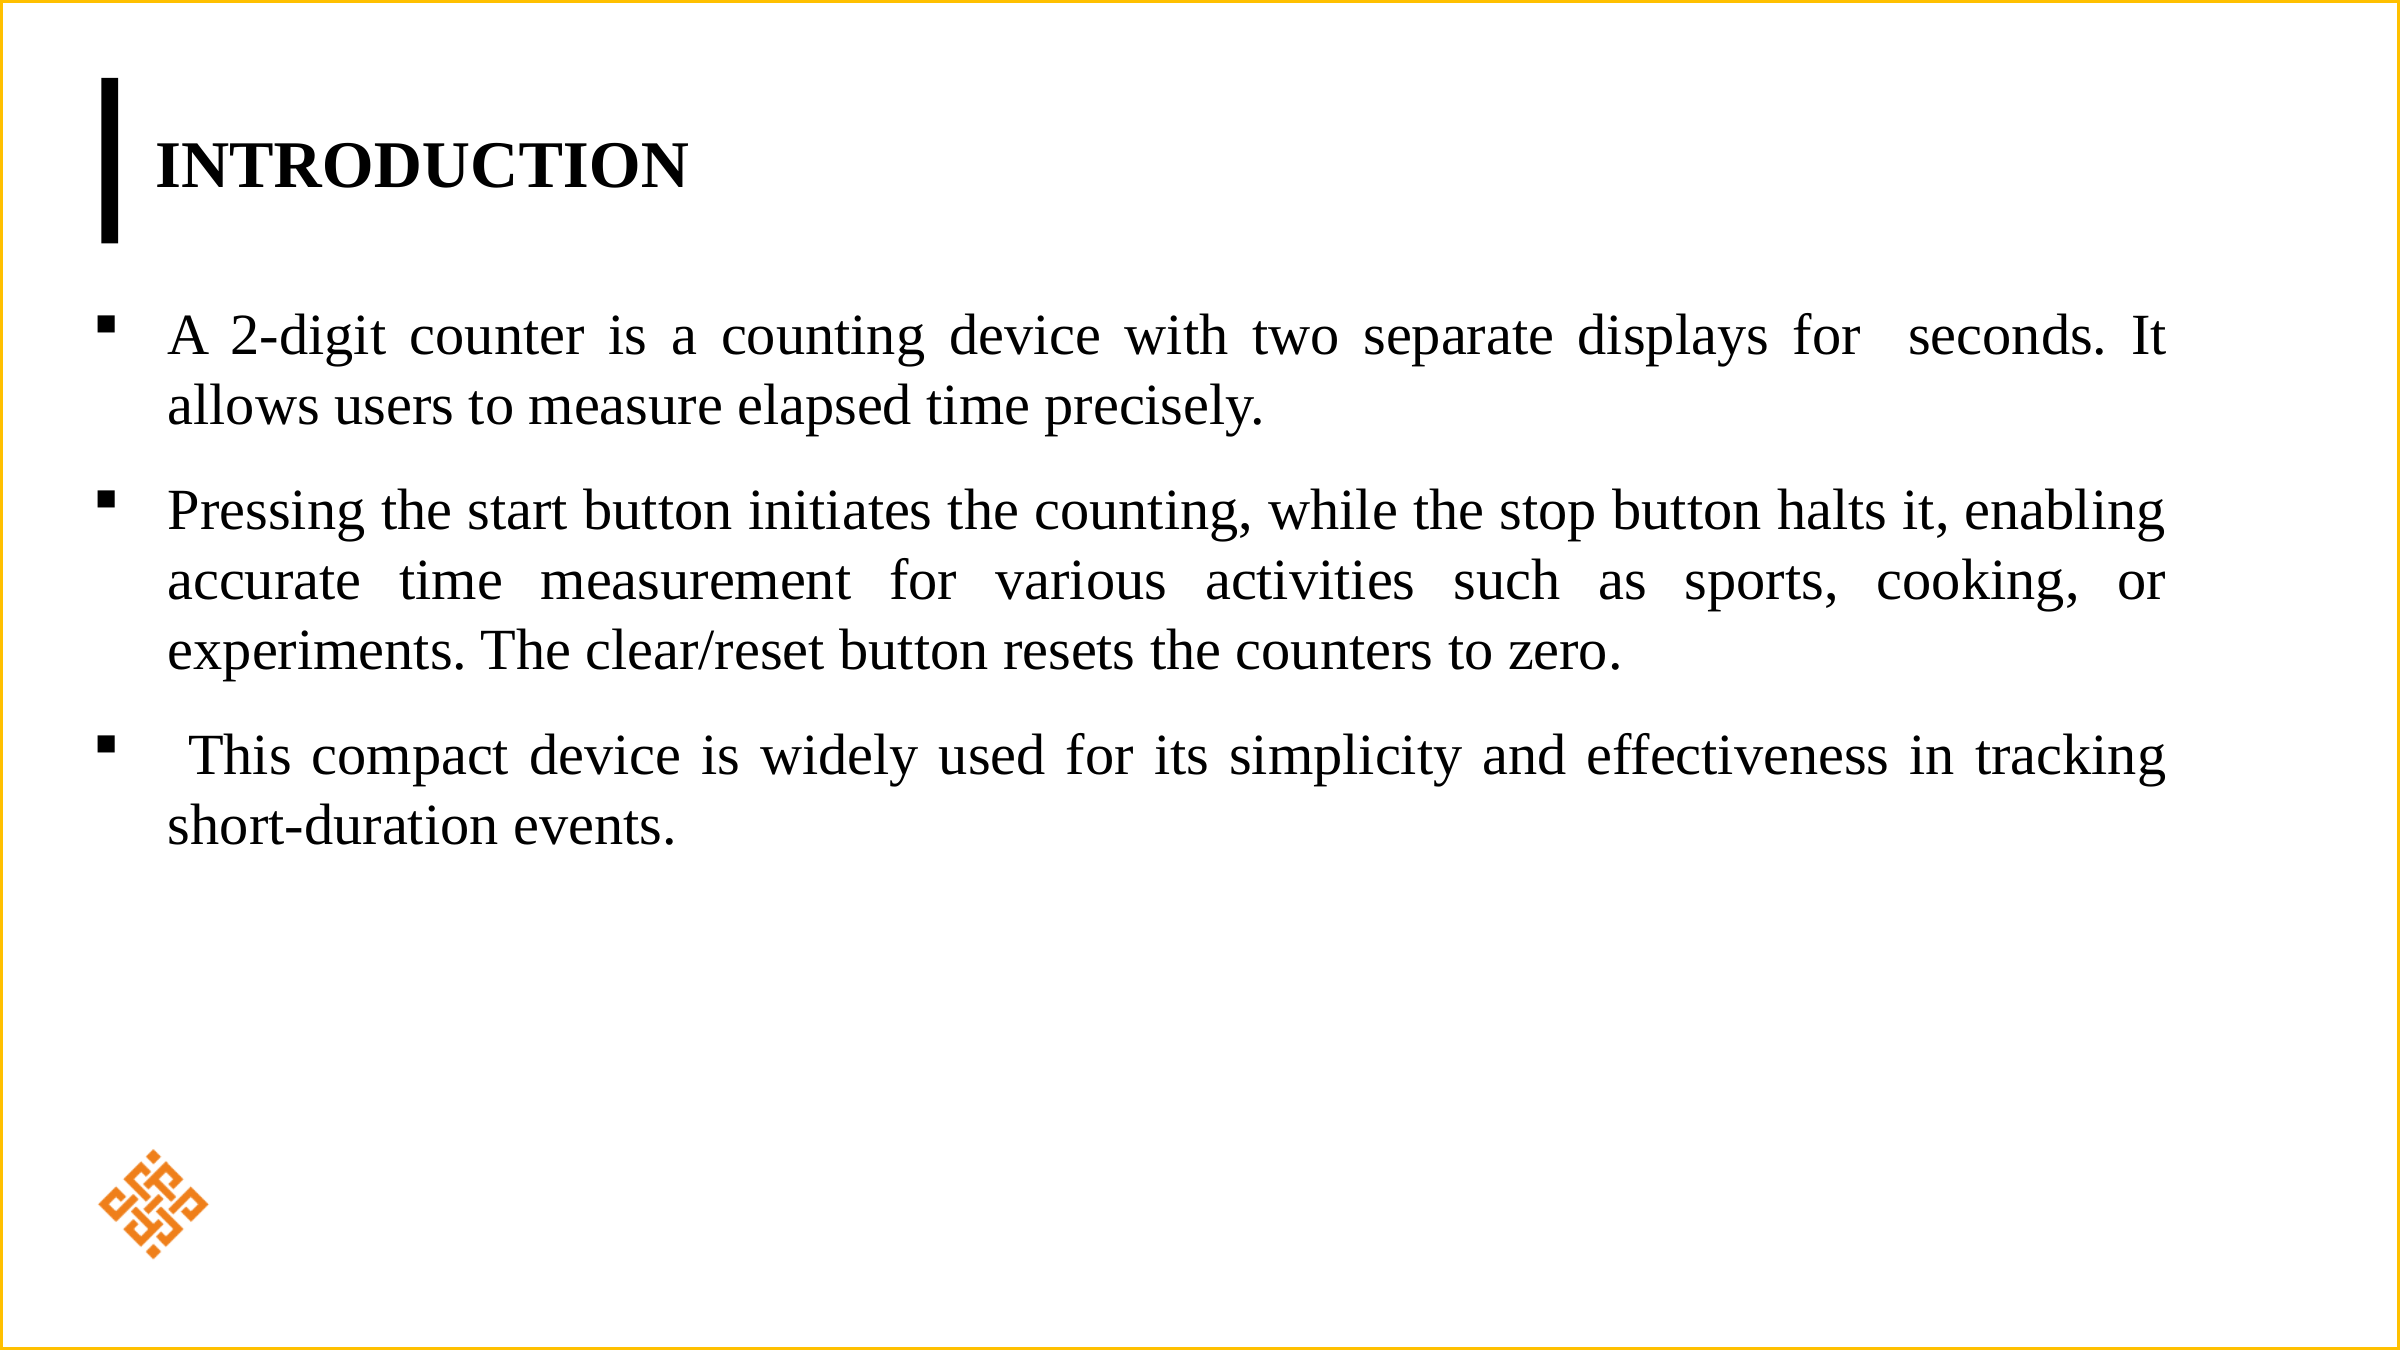

# Introduction
A 2-digit counter is a counting device with two separate displays for  seconds. It allows users to measure elapsed time precisely.
Pressing the start button initiates the counting, while the stop button halts it, enabling accurate time measurement for various activities such as sports, cooking, or experiments. The clear/reset button resets the counters to zero.
 This compact device is widely used for its simplicity and effectiveness in tracking short-duration events.